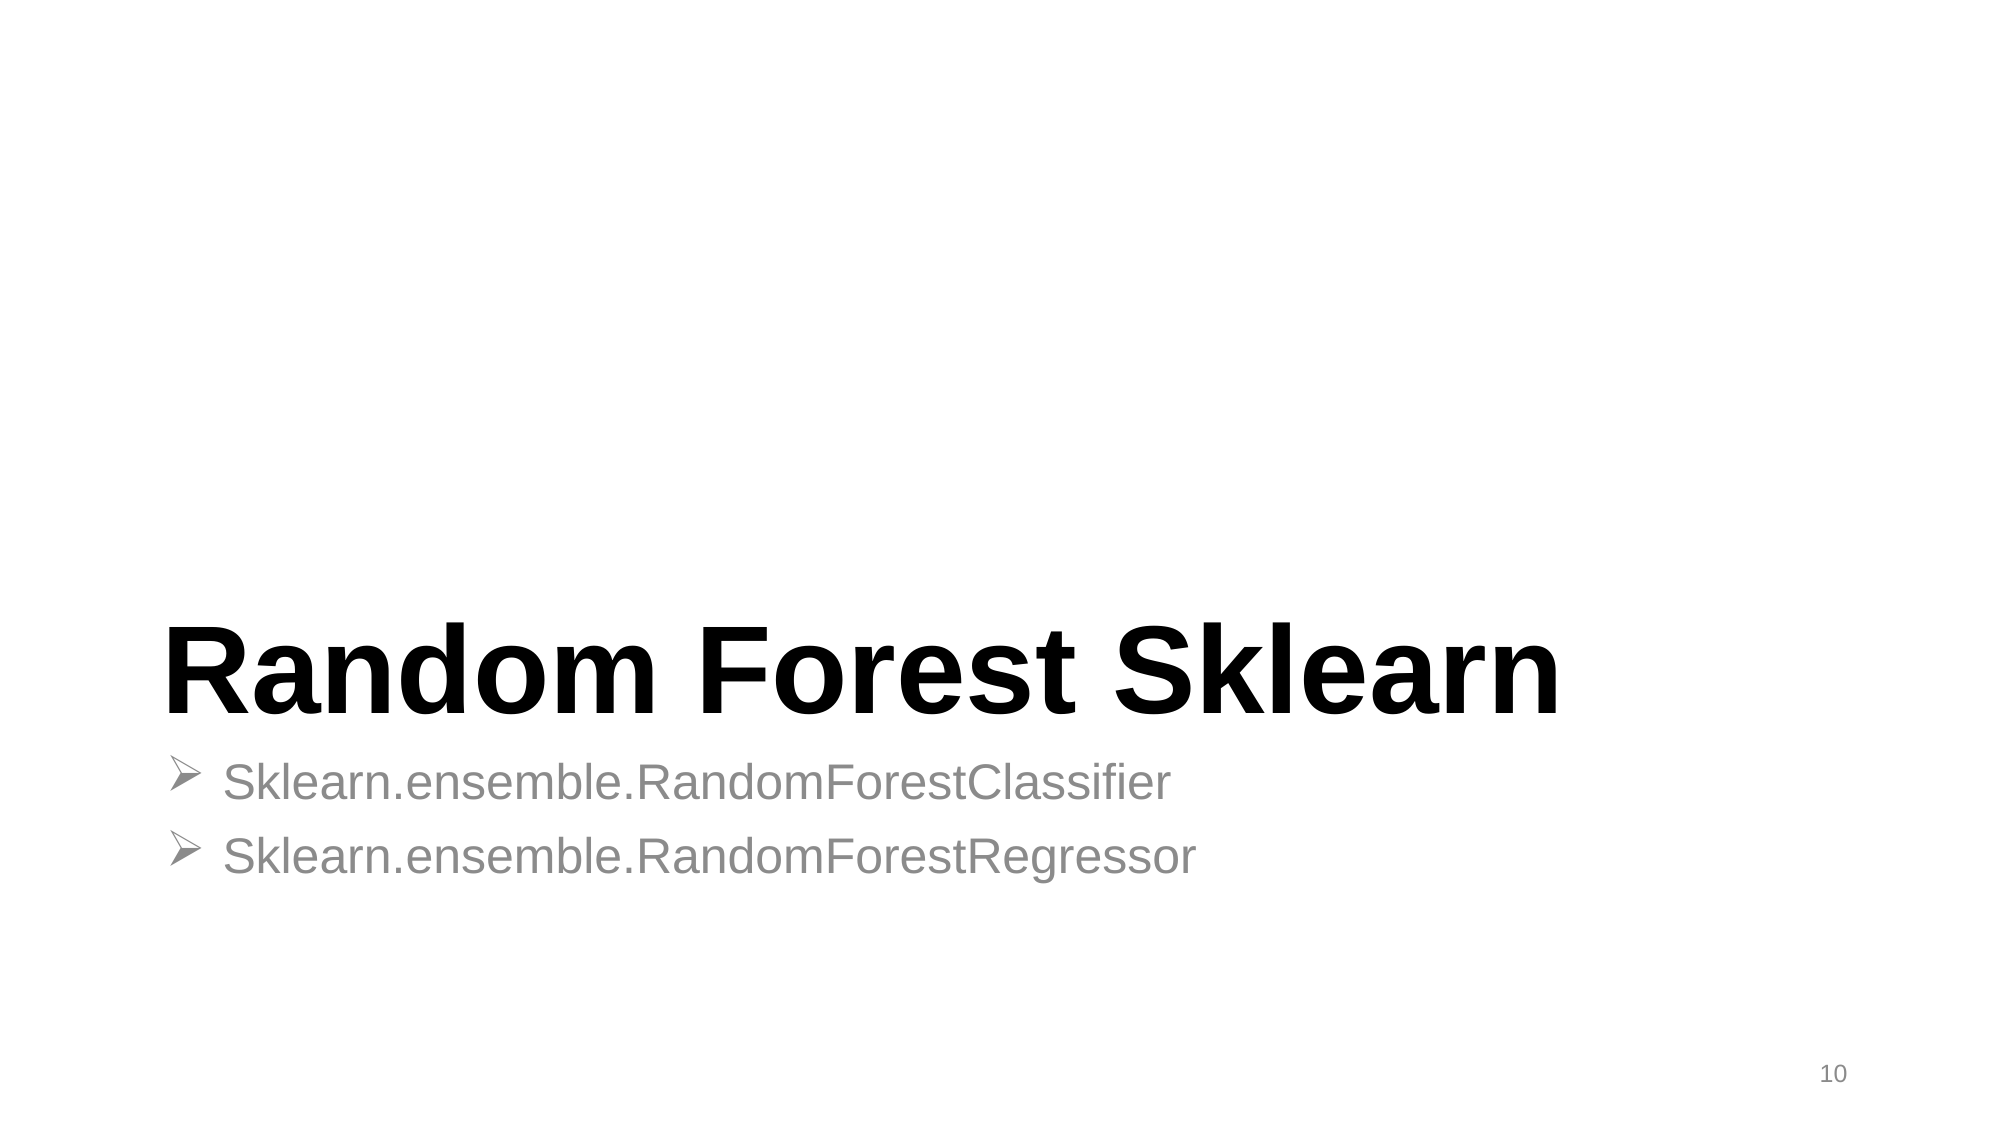

# Random Forest Sklearn
Sklearn.ensemble.RandomForestClassifier
Sklearn.ensemble.RandomForestRegressor
10